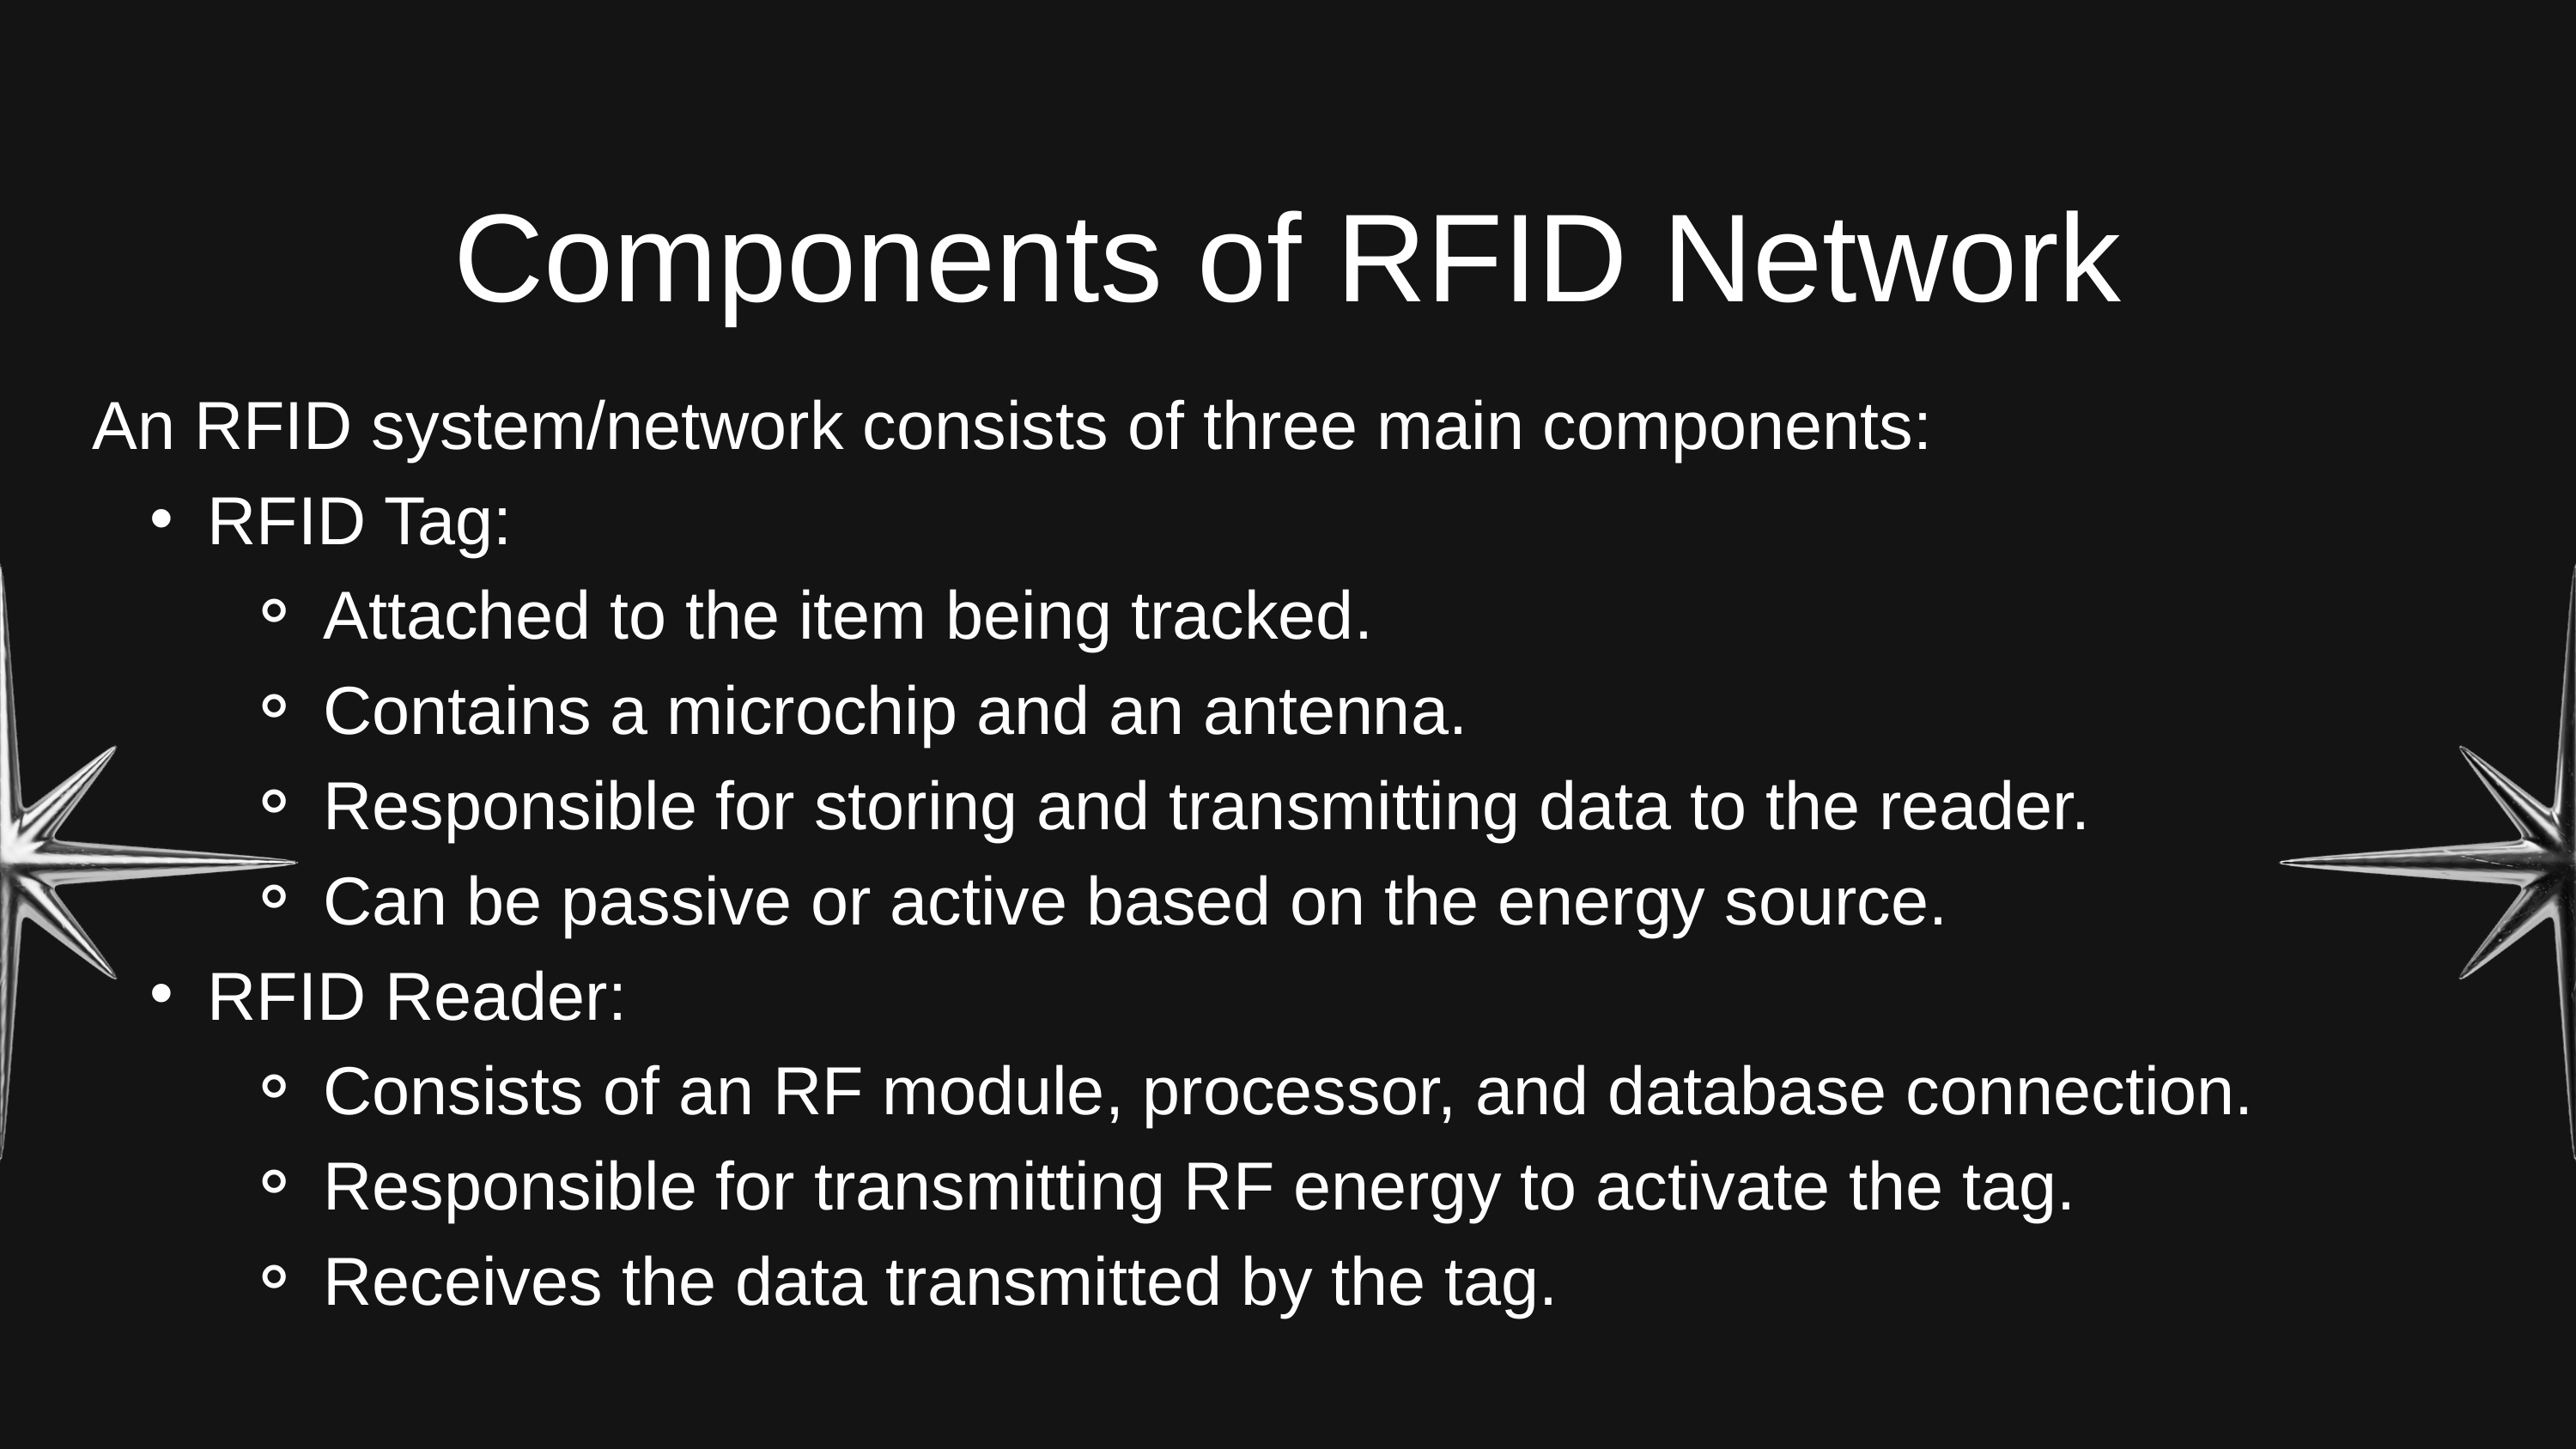

Components of RFID Network
An RFID system/network consists of three main components:
RFID Tag:
Attached to the item being tracked.
Contains a microchip and an antenna.
Responsible for storing and transmitting data to the reader.
Can be passive or active based on the energy source.
RFID Reader:
Consists of an RF module, processor, and database connection.
Responsible for transmitting RF energy to activate the tag.
Receives the data transmitted by the tag.